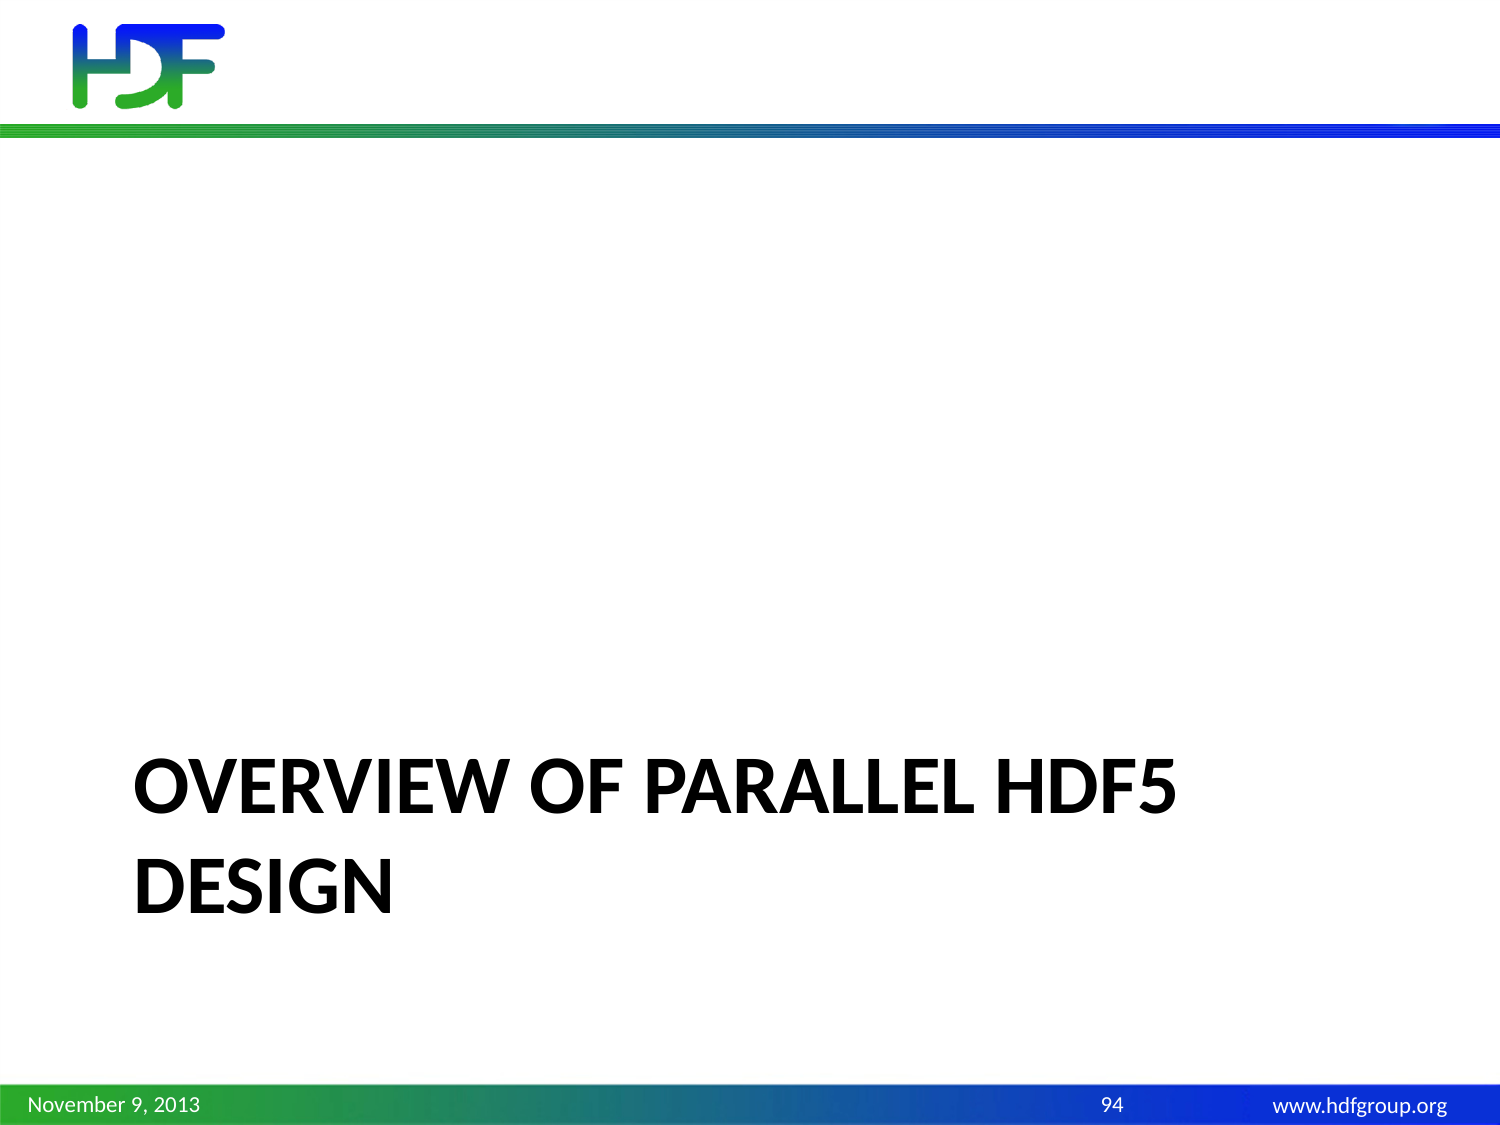

# Overview of parallel HDf5 design
November 9, 2013
94